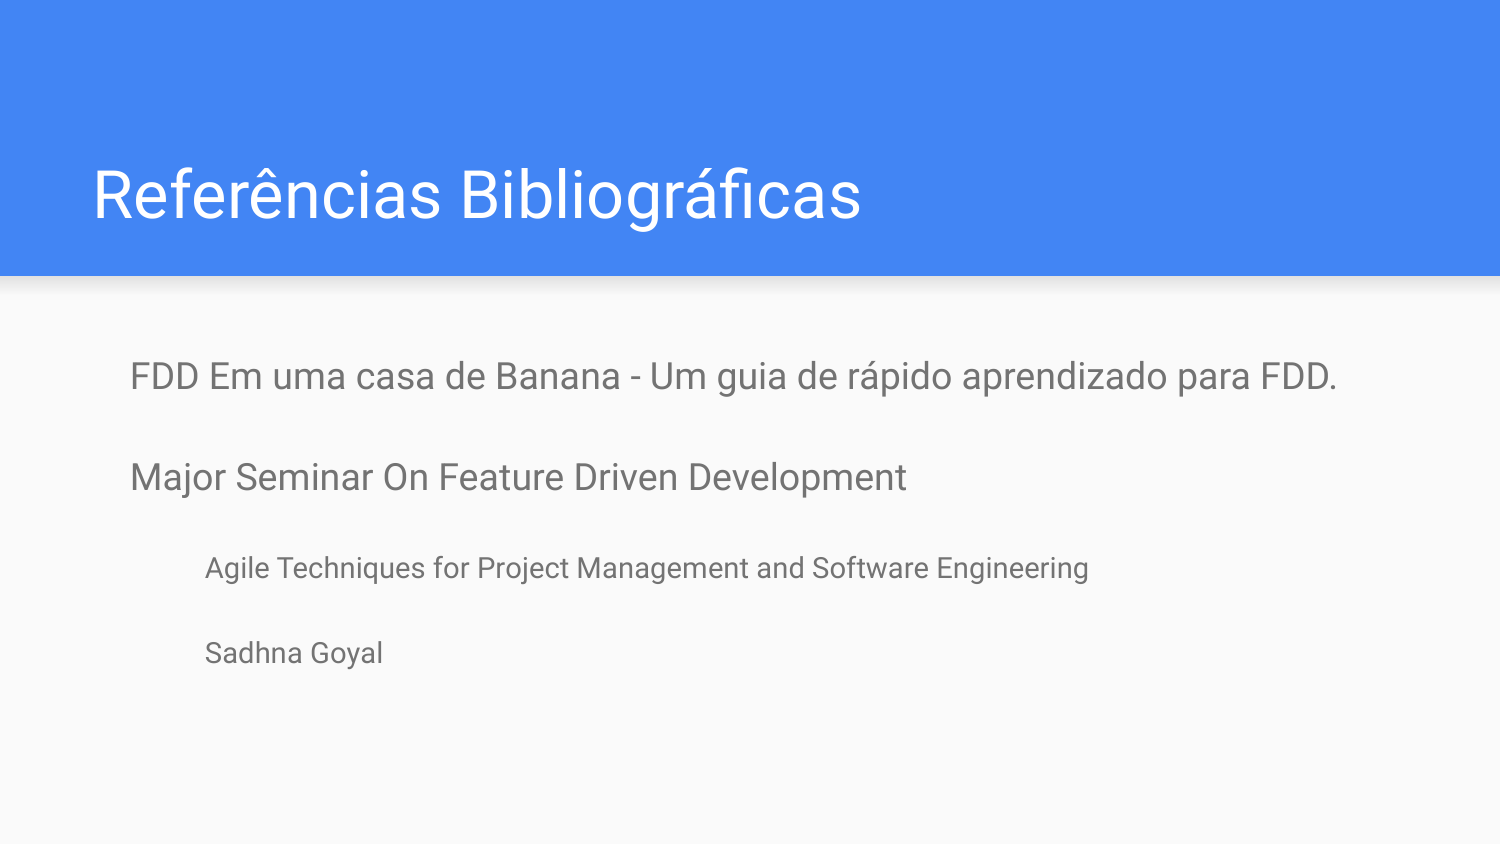

# Referências Bibliográficas
FDD Em uma casa de Banana - Um guia de rápido aprendizado para FDD.
Major Seminar On Feature Driven Development
Agile Techniques for Project Management and Software Engineering
Sadhna Goyal